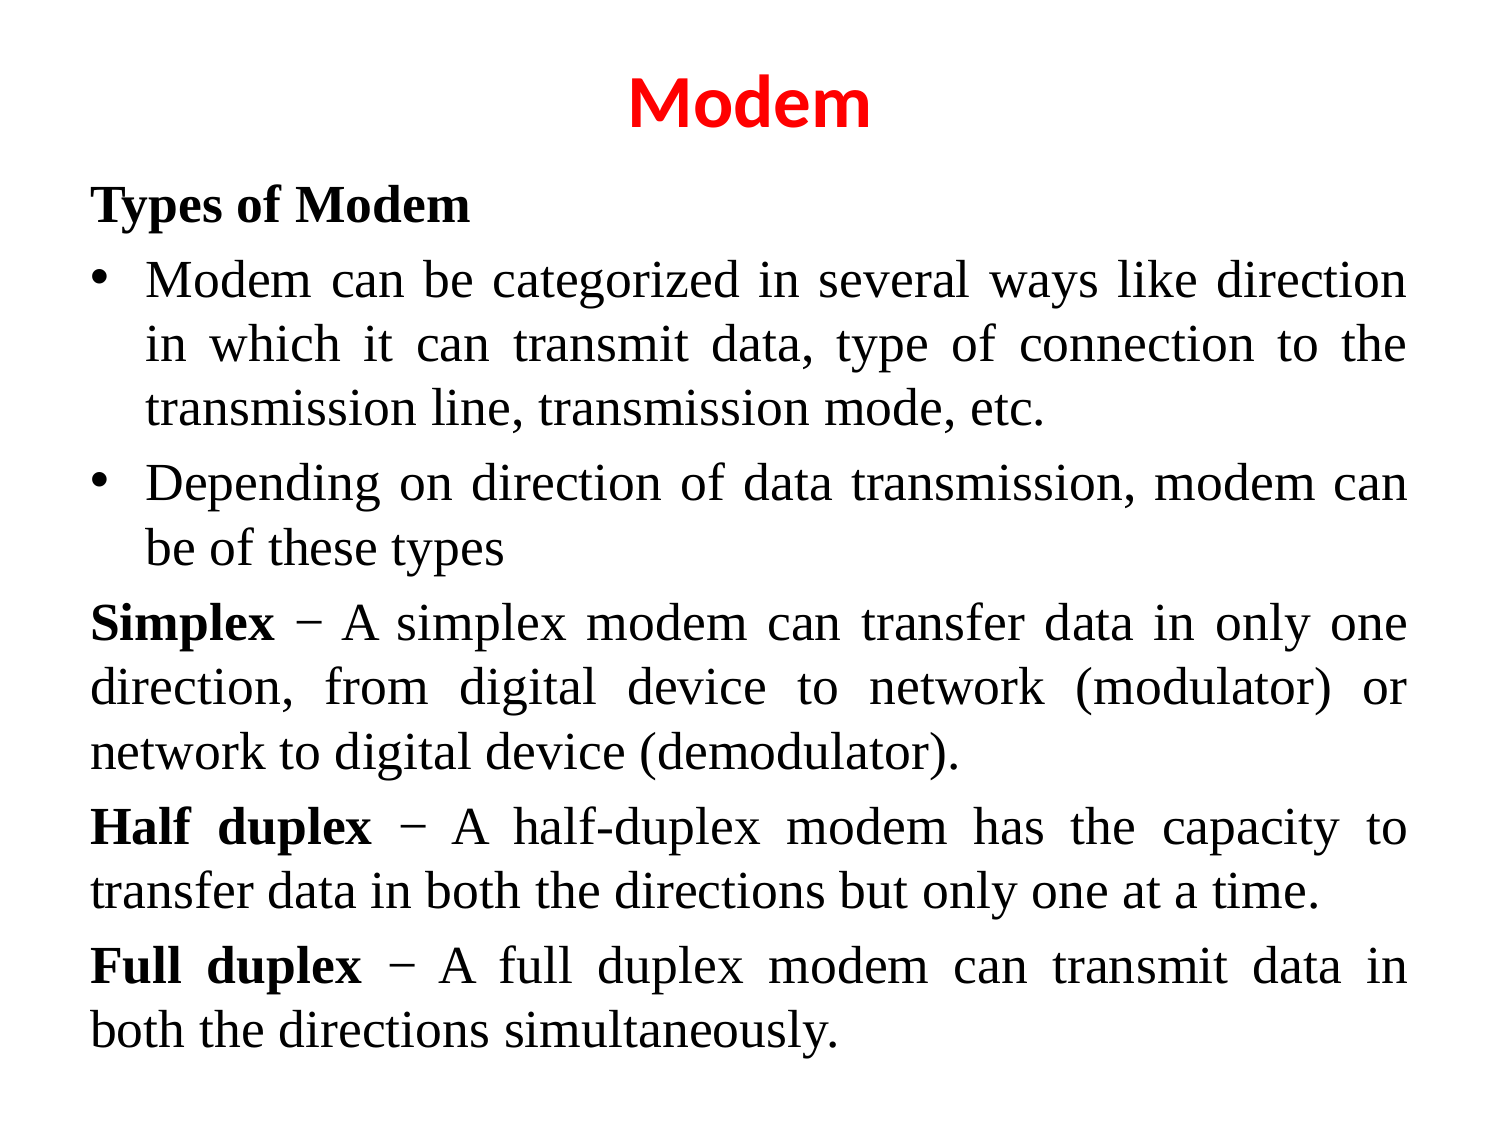

# Modem
Types of Modem
Modem can be categorized in several ways like direction in which it can transmit data, type of connection to the transmission line, transmission mode, etc.
Depending on direction of data transmission, modem can be of these types
Simplex − A simplex modem can transfer data in only one direction, from digital device to network (modulator) or network to digital device (demodulator).
Half duplex − A half-duplex modem has the capacity to transfer data in both the directions but only one at a time.
Full duplex − A full duplex modem can transmit data in both the directions simultaneously.